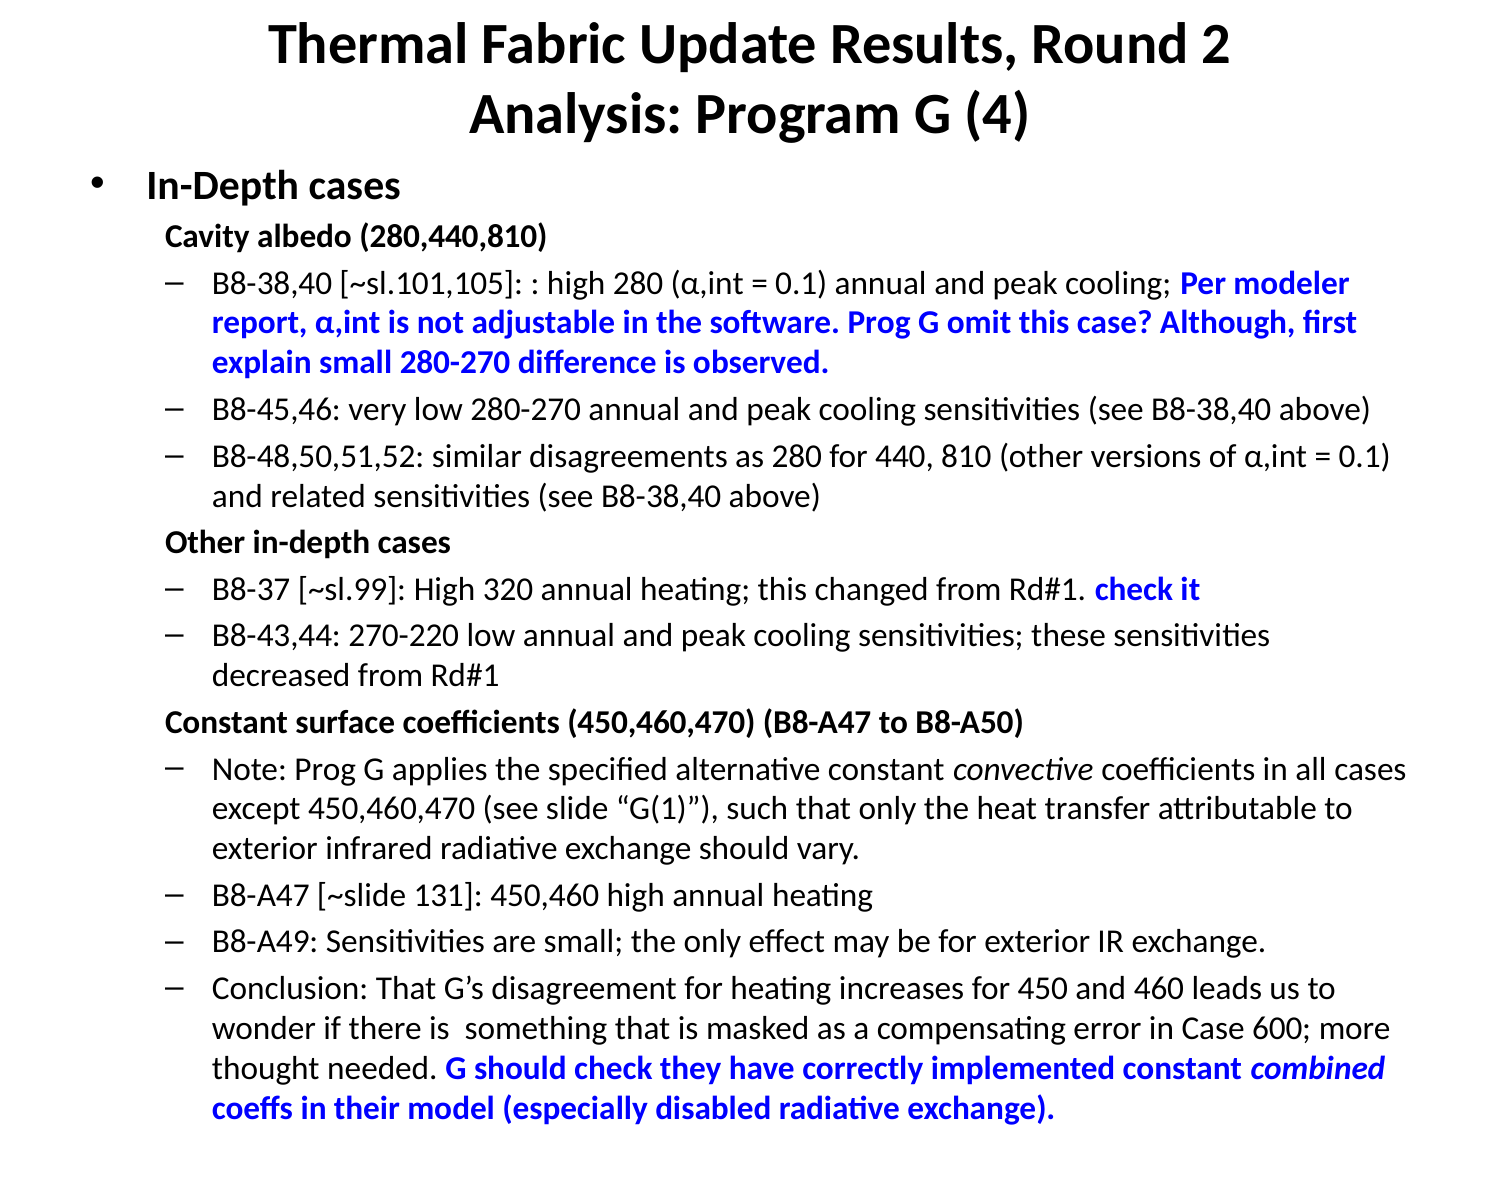

# Thermal Fabric Update Results, Round 2 Analysis: Program G (4)
In-Depth cases
Cavity albedo (280,440,810)
B8-38,40 [~sl.101,105]: : high 280 (α,int = 0.1) annual and peak cooling; Per modeler report, α,int is not adjustable in the software. Prog G omit this case? Although, first explain small 280-270 difference is observed.
B8-45,46: very low 280-270 annual and peak cooling sensitivities (see B8-38,40 above)
B8-48,50,51,52: similar disagreements as 280 for 440, 810 (other versions of α,int = 0.1) and related sensitivities (see B8-38,40 above)
Other in-depth cases
B8-37 [~sl.99]: High 320 annual heating; this changed from Rd#1. check it
B8-43,44: 270-220 low annual and peak cooling sensitivities; these sensitivities decreased from Rd#1
Constant surface coefficients (450,460,470) (B8-A47 to B8-A50)
Note: Prog G applies the specified alternative constant convective coefficients in all cases except 450,460,470 (see slide “G(1)”), such that only the heat transfer attributable to exterior infrared radiative exchange should vary.
B8-A47 [~slide 131]: 450,460 high annual heating
B8-A49: Sensitivities are small; the only effect may be for exterior IR exchange.
Conclusion: That G’s disagreement for heating increases for 450 and 460 leads us to wonder if there is  something that is masked as a compensating error in Case 600; more thought needed. G should check they have correctly implemented constant combined coeffs in their model (especially disabled radiative exchange).